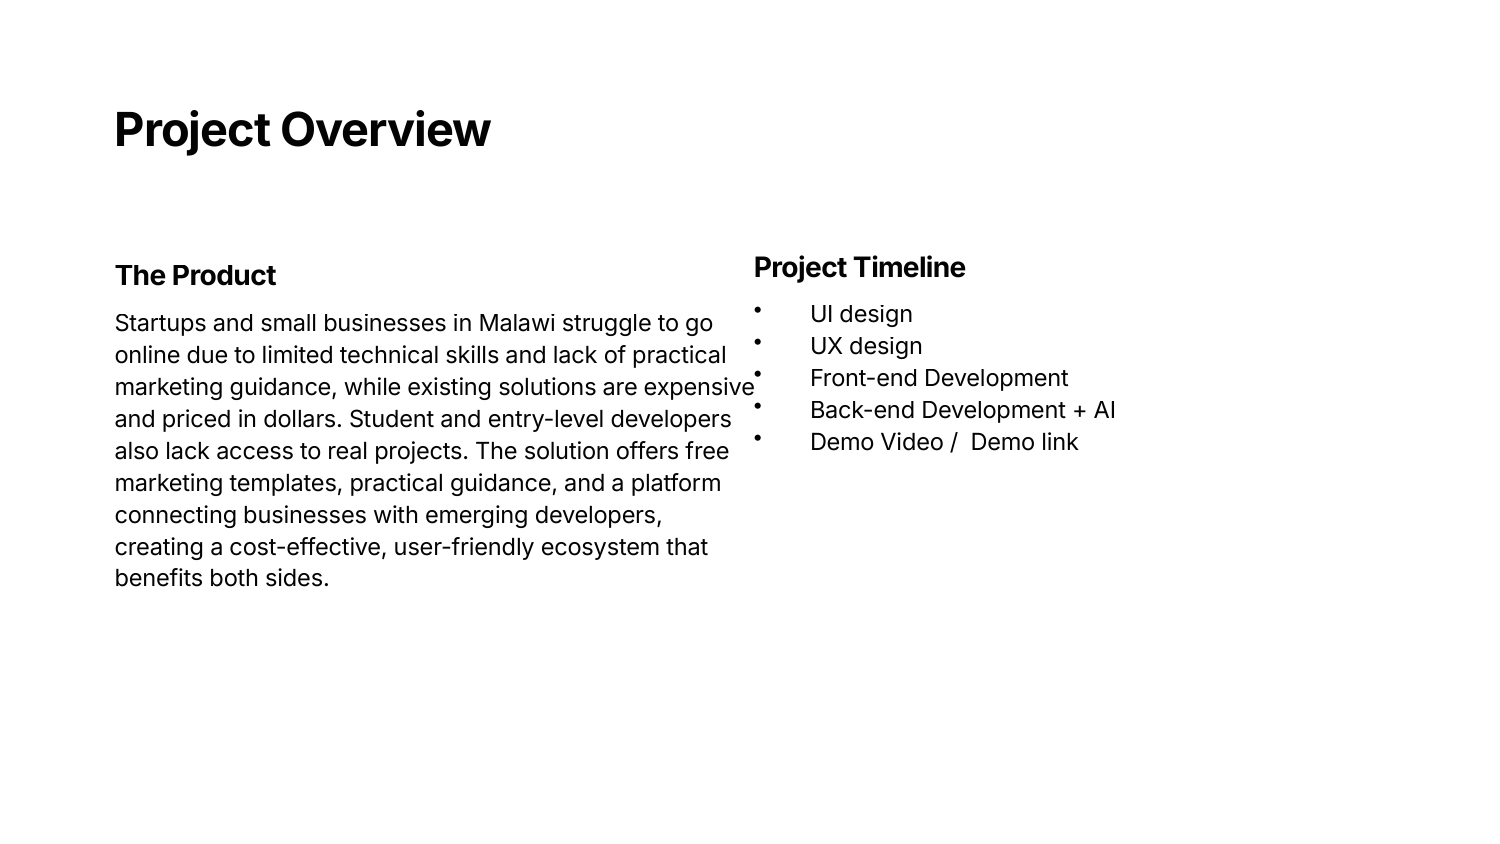

Project Overview

Project Timeline

The Product
UI design
UX design
Front-end Development
Back-end Development + AI
Demo Video /  Demo link
Startups and small businesses in Malawi struggle to go online due to limited technical skills and lack of practical marketing guidance, while existing solutions are expensive and priced in dollars. Student and entry-level developers also lack access to real projects. The solution offers free marketing templates, practical guidance, and a platform connecting businesses with emerging developers, creating a cost-effective, user-friendly ecosystem that benefits both sides.